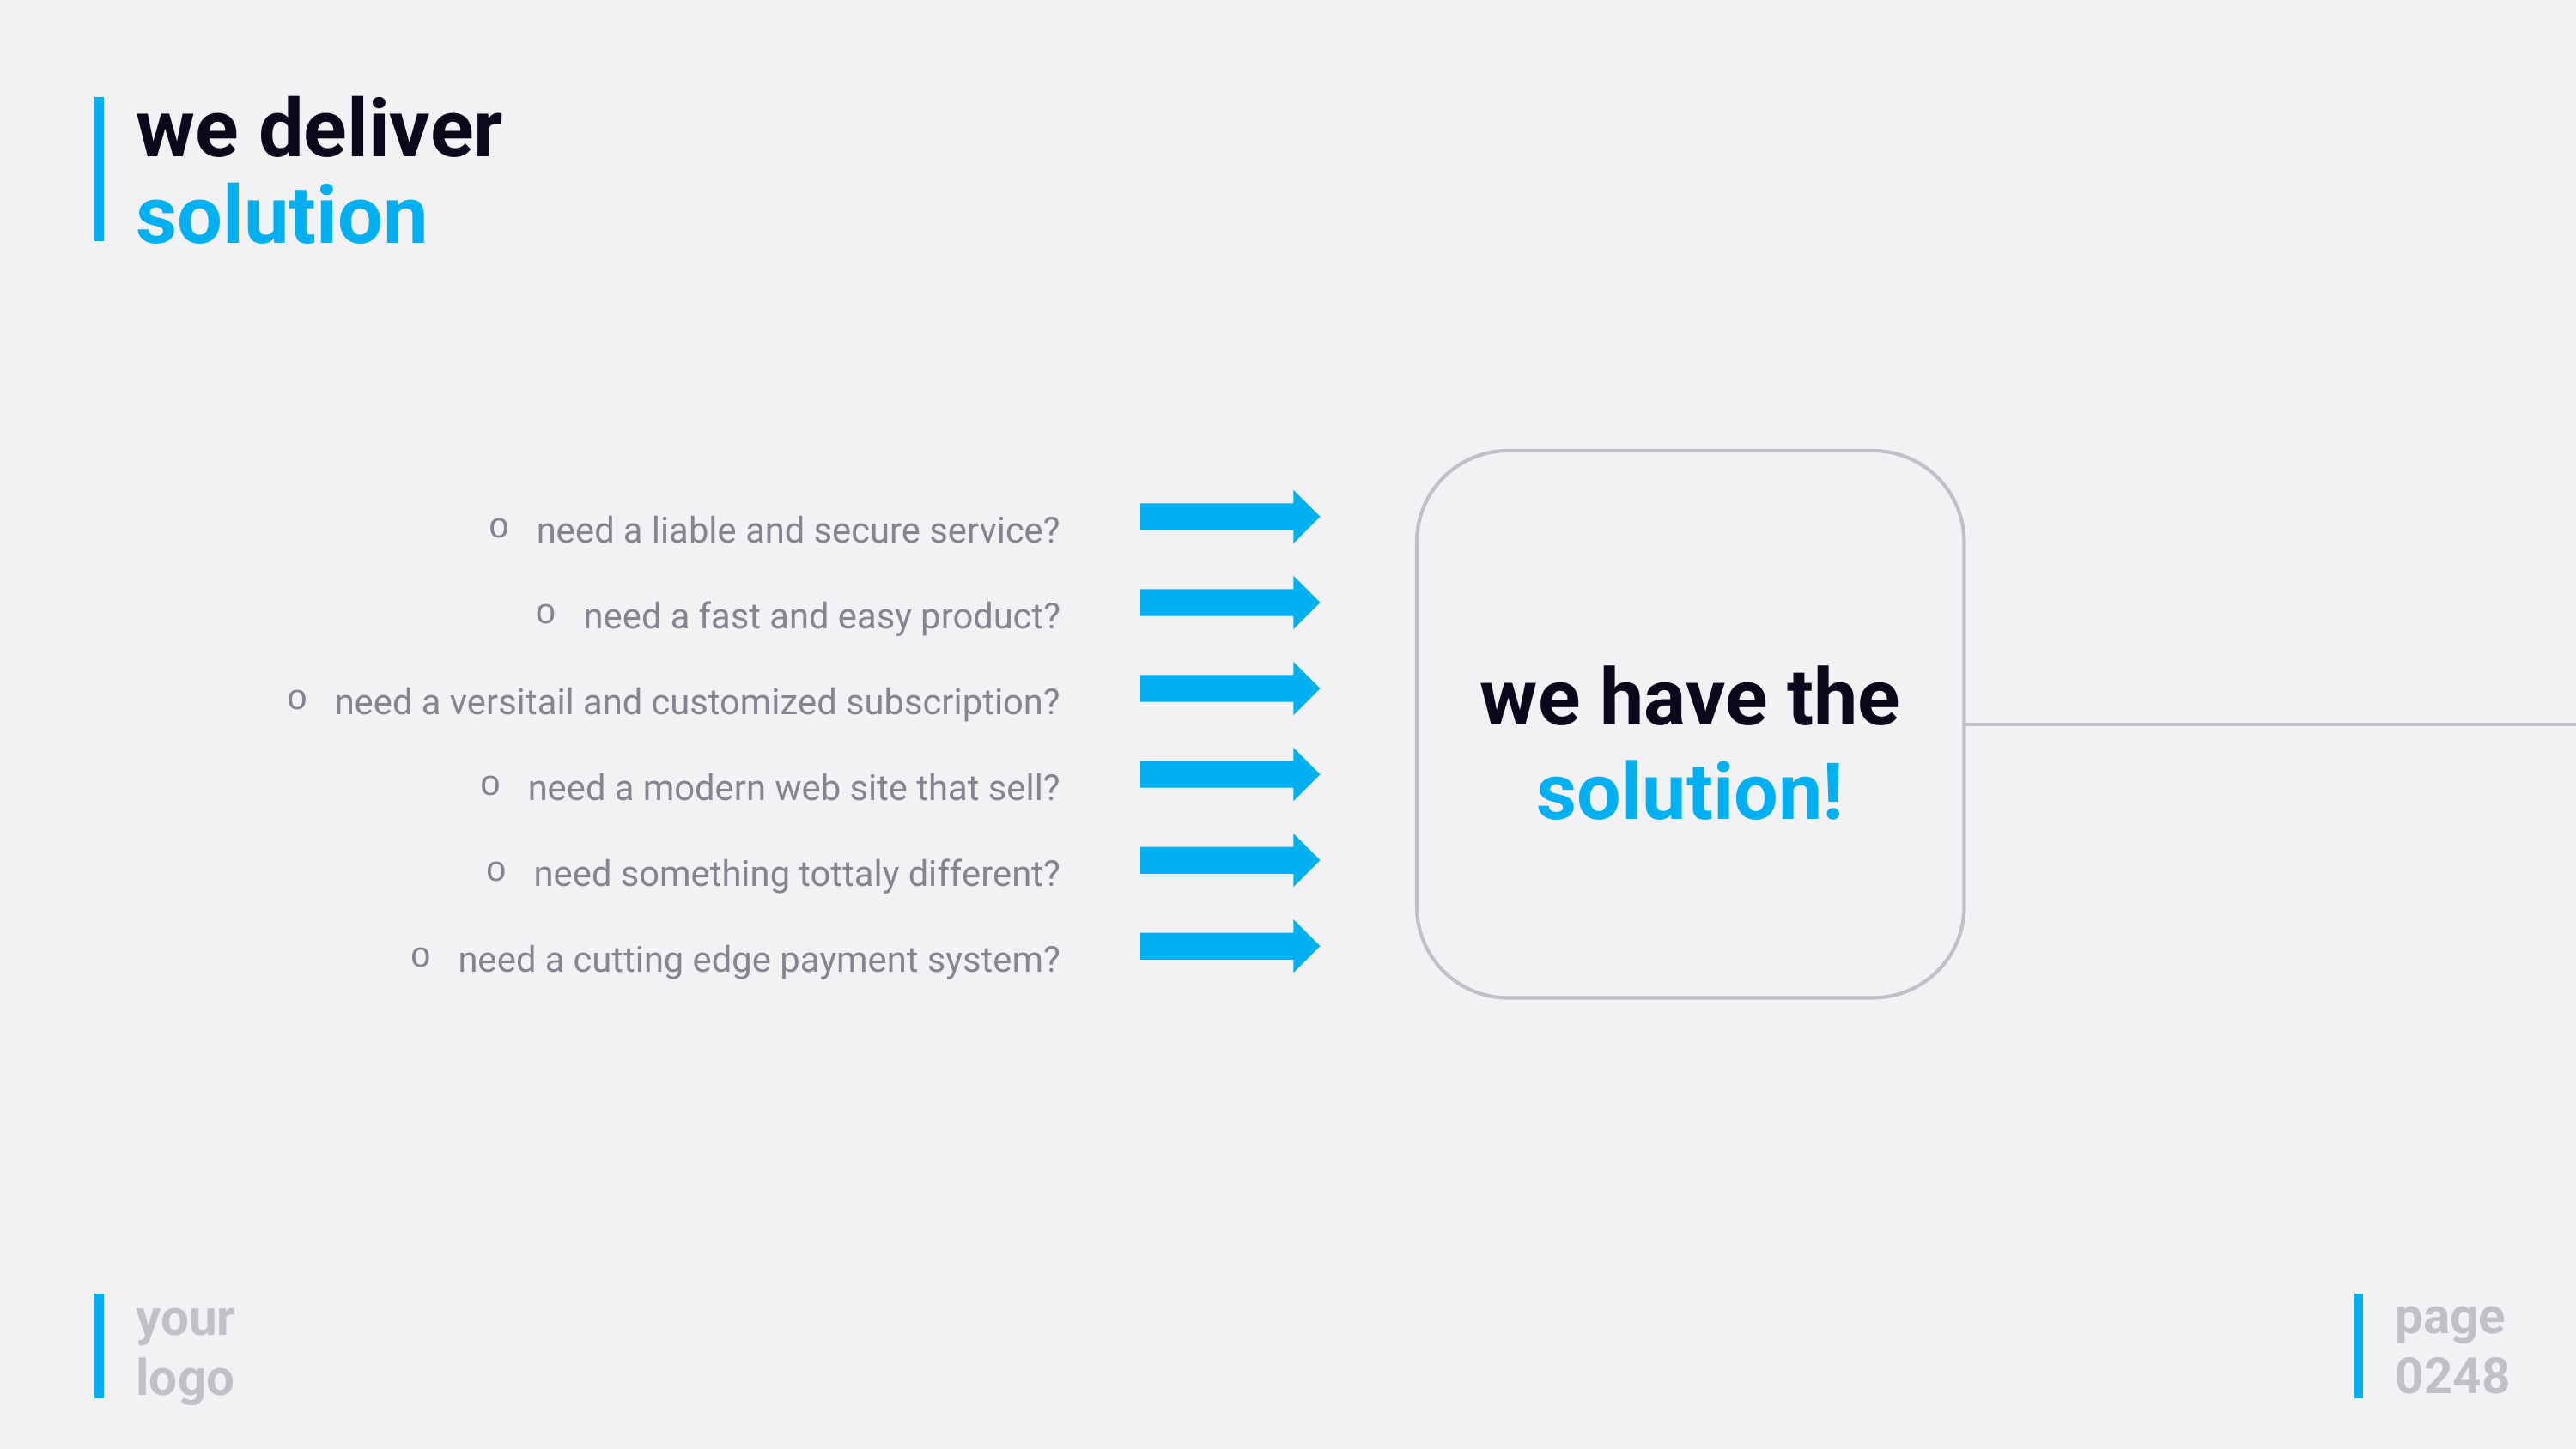

# we deliver solution

we have the solution!
need a liable and secure service?
need a fast and easy product?
need a versitail and customized subscription?
need a modern web site that sell?
need something tottaly different?
need a cutting edge payment system?
page
0248